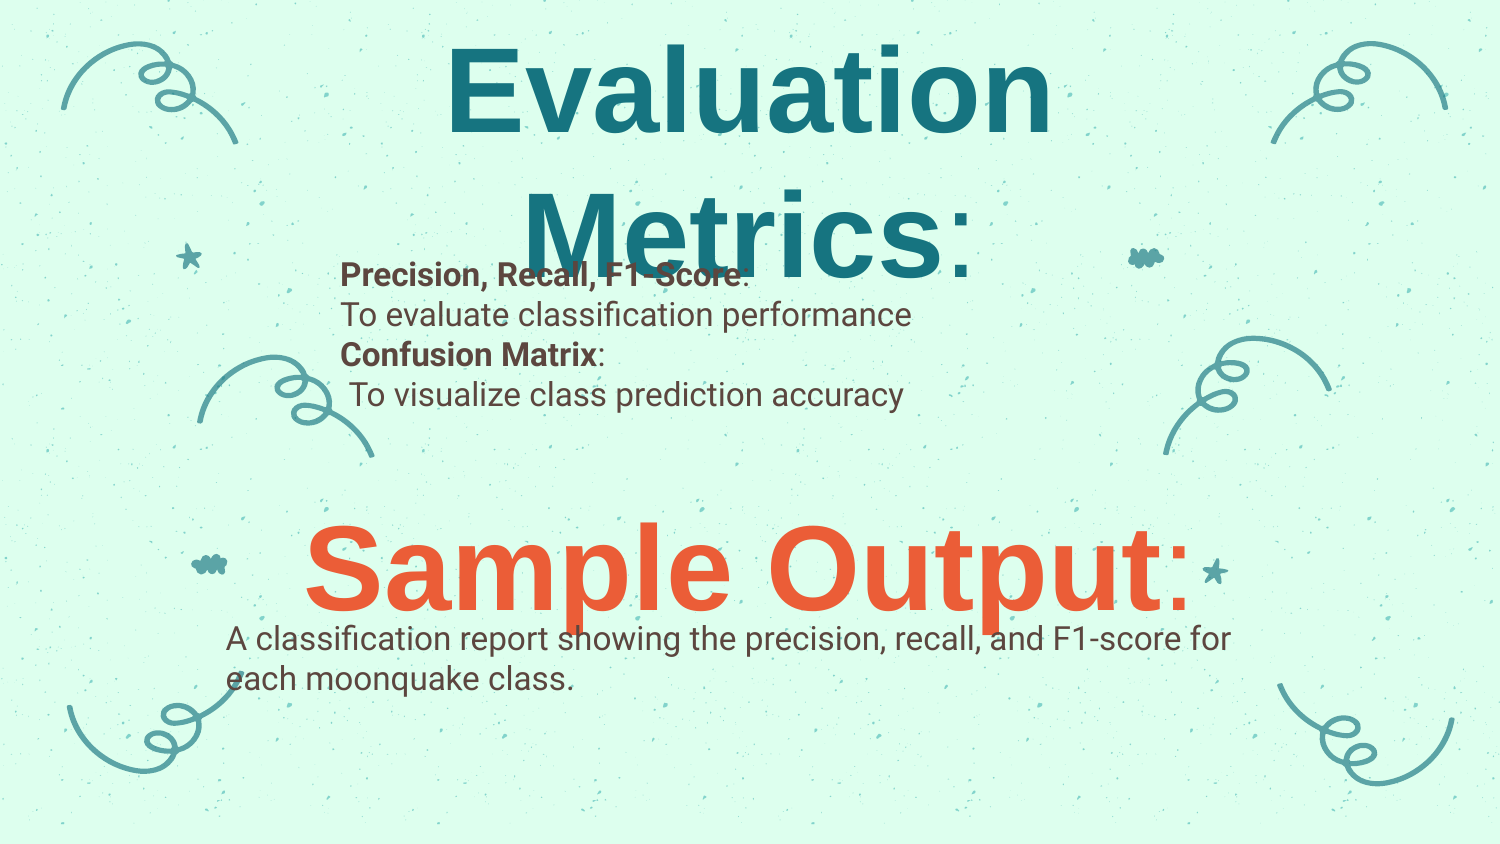

# Evaluation Metrics:
Precision, Recall, F1-Score:
To evaluate classification performance
Confusion Matrix:
 To visualize class prediction accuracy
Sample Output:
A classification report showing the precision, recall, and F1-score for each moonquake class.